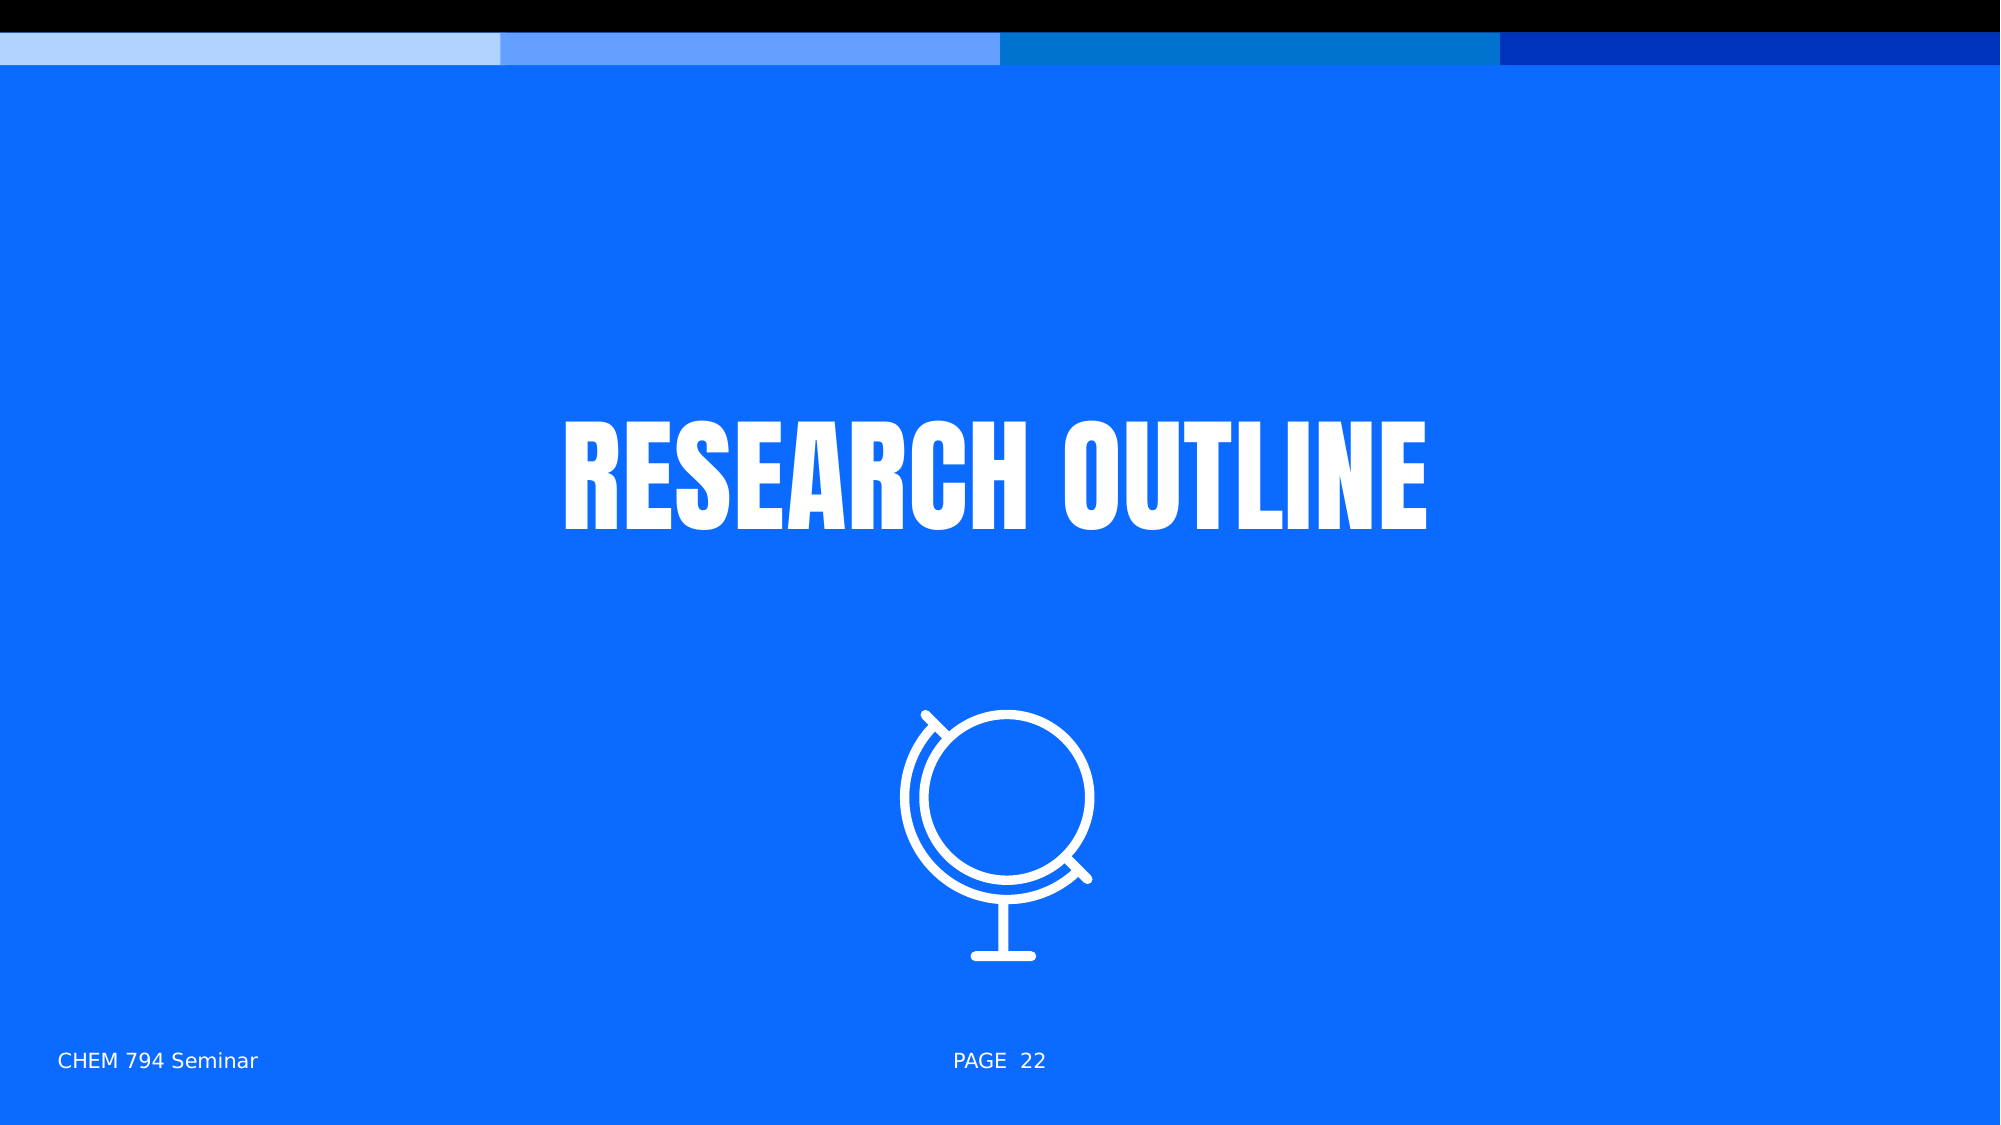

# Research OUTLINE

CHEM 794 Seminar
PAGE  22